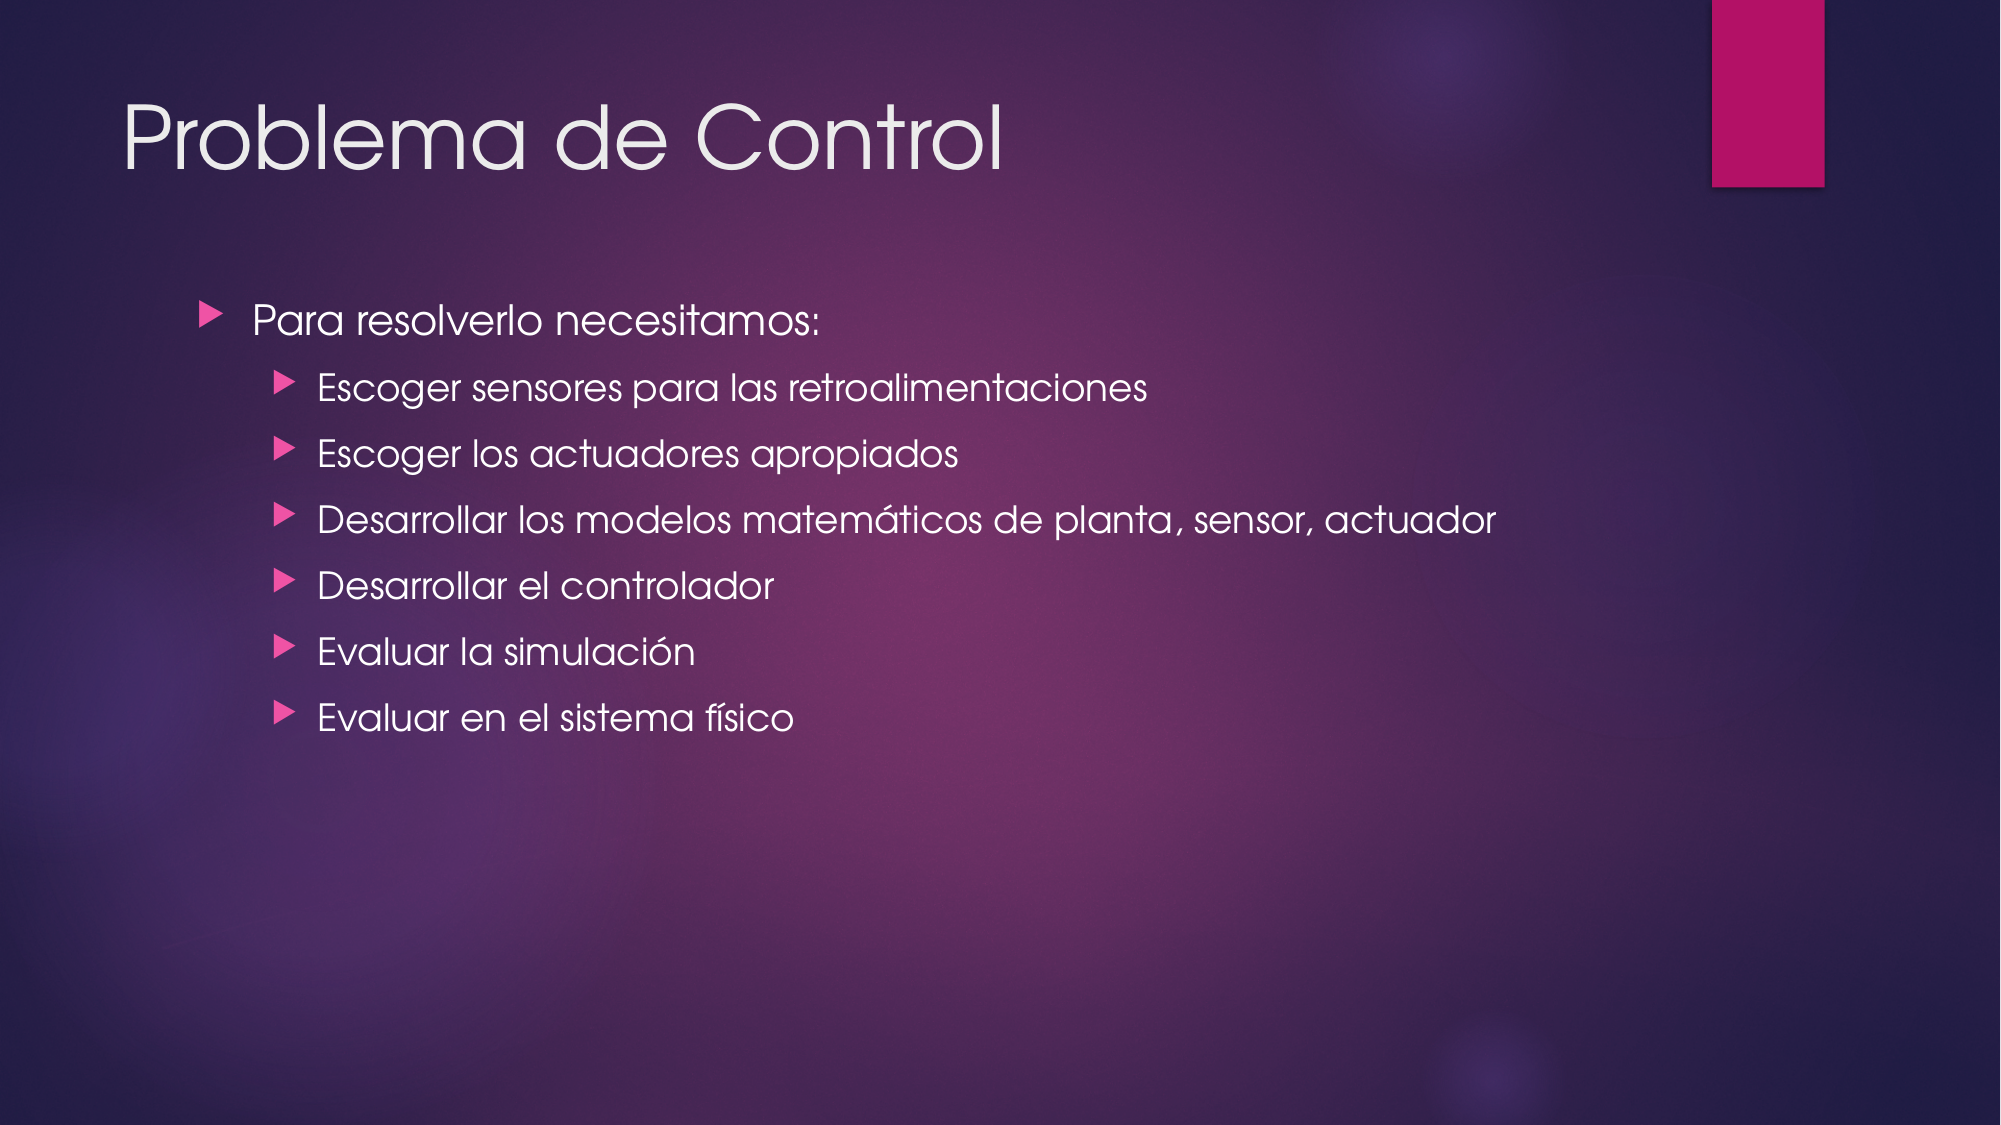

# Problema de Control
Para resolverlo necesitamos:
Escoger sensores para las retroalimentaciones
Escoger los actuadores apropiados
Desarrollar los modelos matemáticos de planta, sensor, actuador
Desarrollar el controlador
Evaluar la simulación
Evaluar en el sistema físico